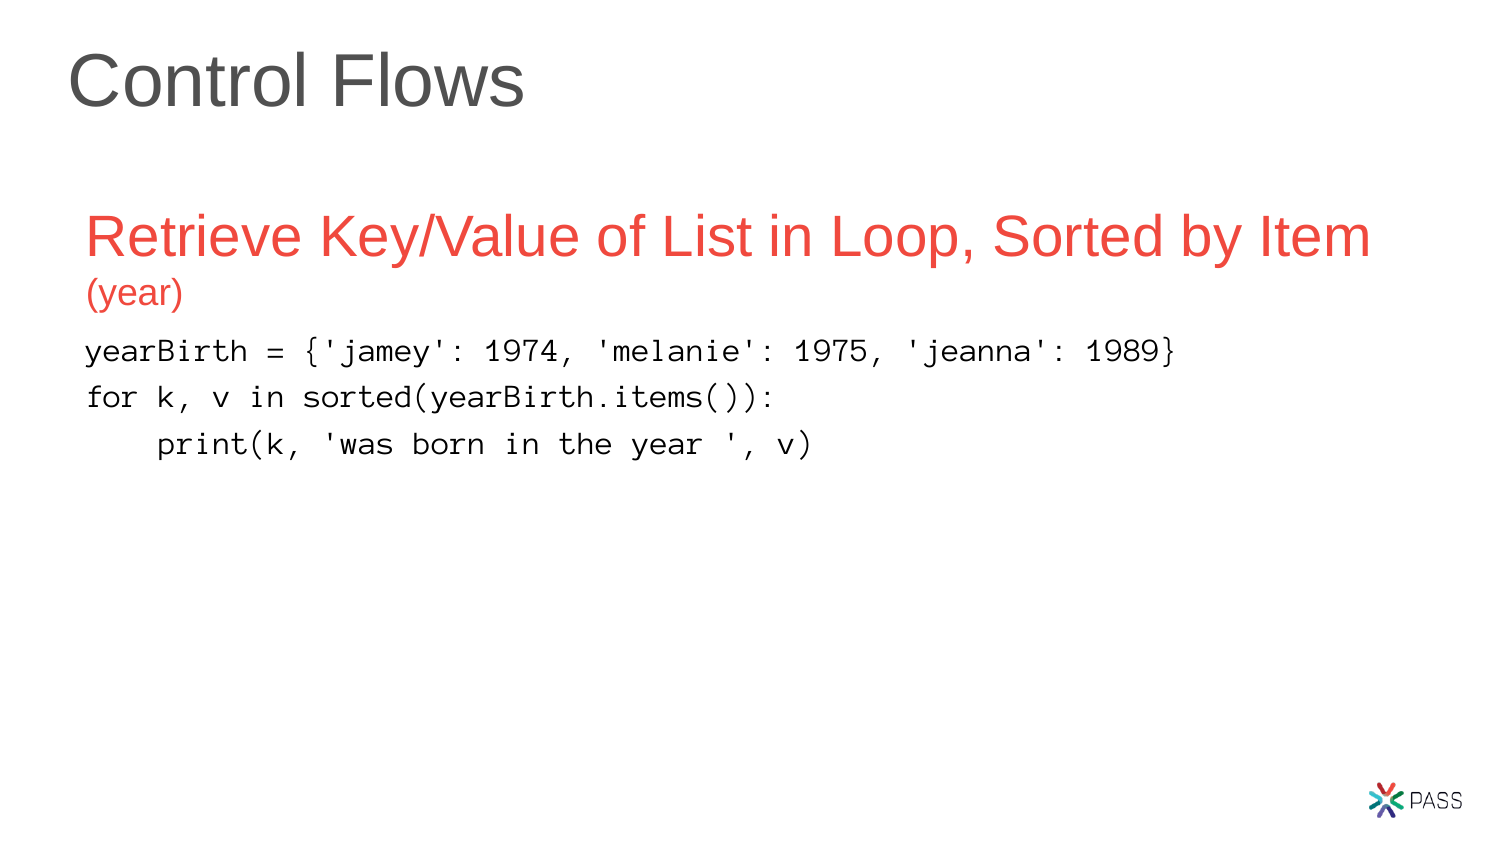

# Control Flows
Retrieve Key/Value of List in Loop, Sorted by Item (year)
yearBirth = {'jamey': 1974, 'melanie': 1975, 'jeanna': 1989}
for k, v in sorted(yearBirth.items()):
    print(k, 'was born in the year ', v)